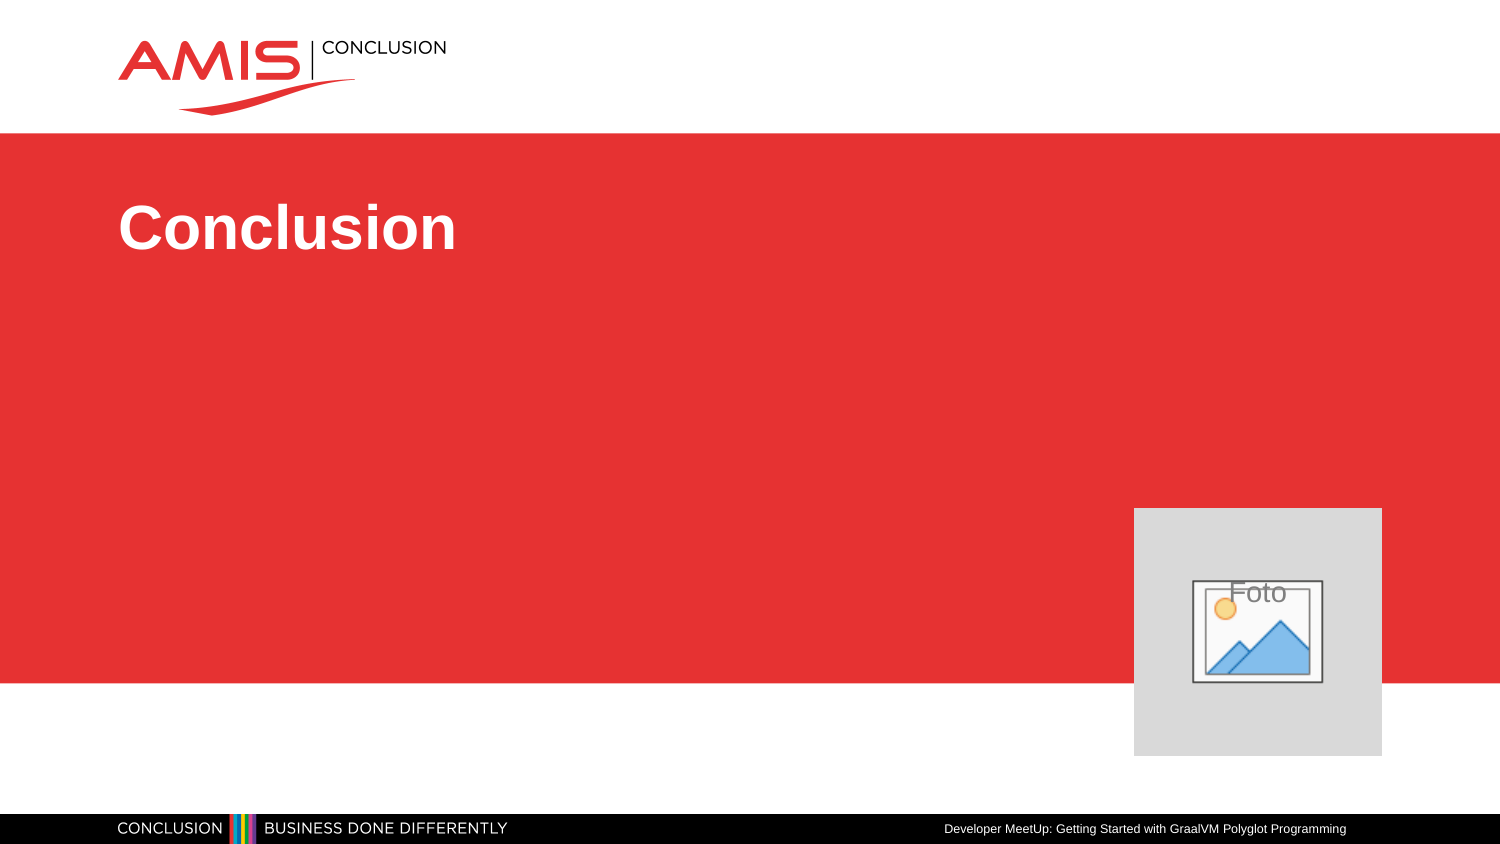

# Conclusion

Developer MeetUp: Getting Started with GraalVM Polyglot Programming